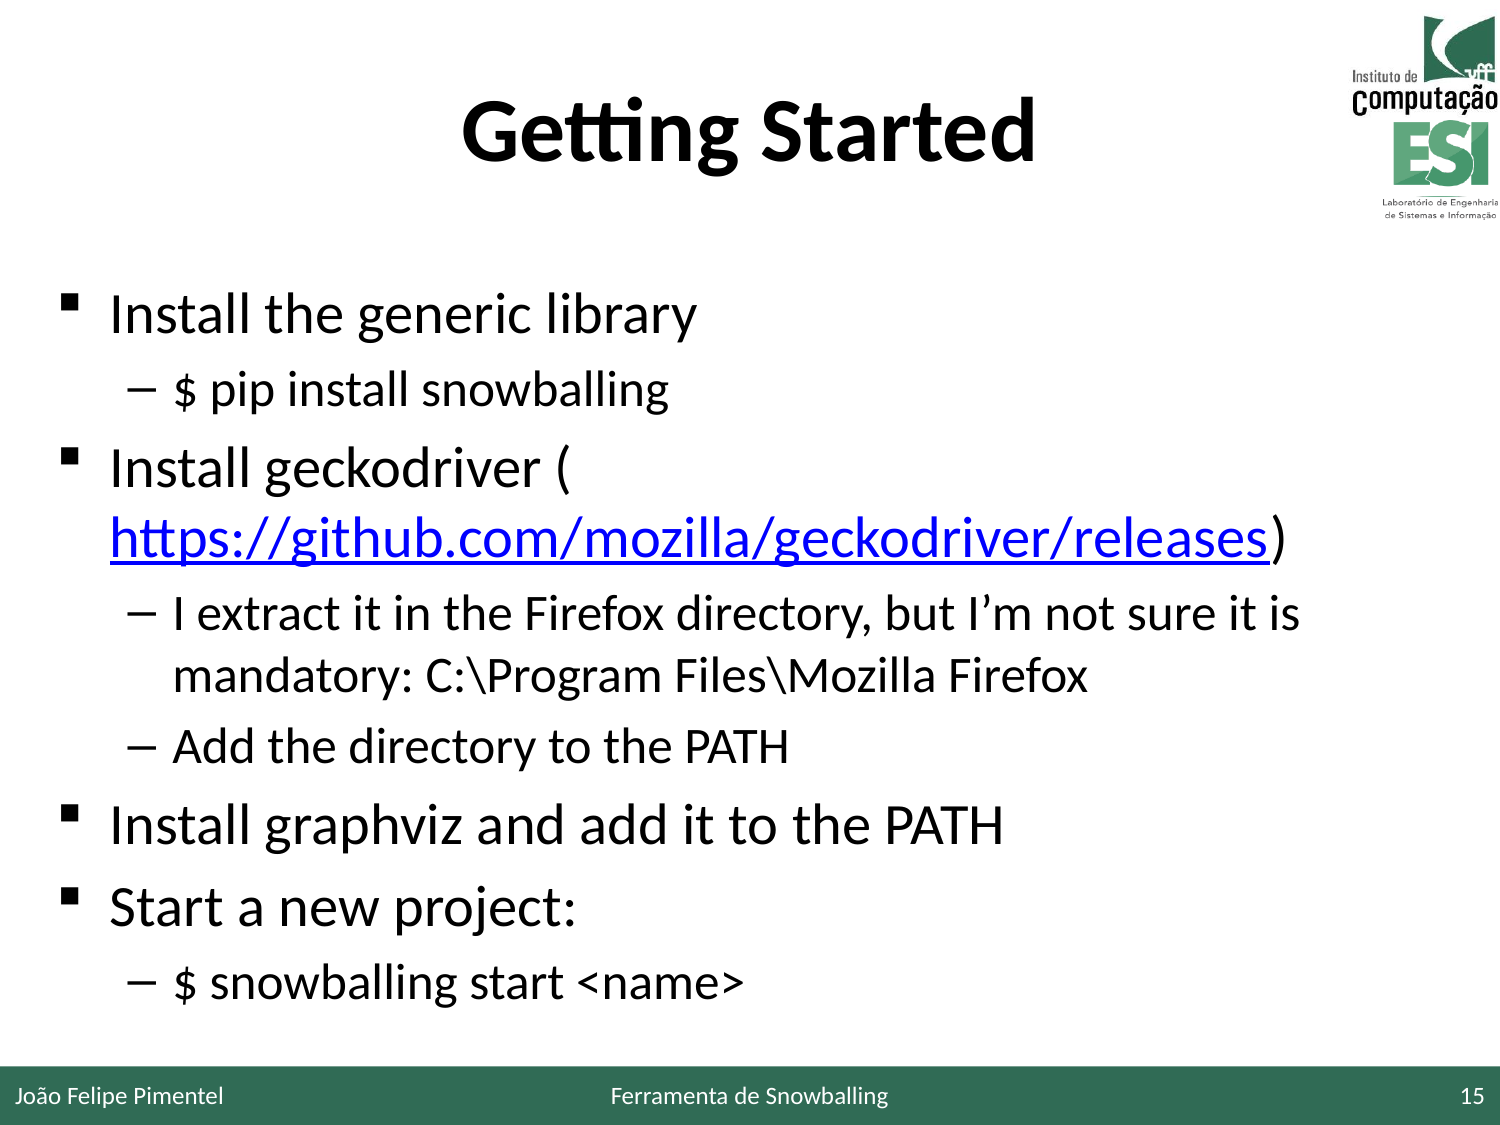

# Getting Started
Install the generic library
$ pip install snowballing
Install geckodriver (https://github.com/mozilla/geckodriver/releases)
I extract it in the Firefox directory, but I’m not sure it is mandatory: C:\Program Files\Mozilla Firefox
Add the directory to the PATH
Install graphviz and add it to the PATH
Start a new project:
$ snowballing start <name>

João Felipe Pimentel
Ferramenta de Snowballing
15